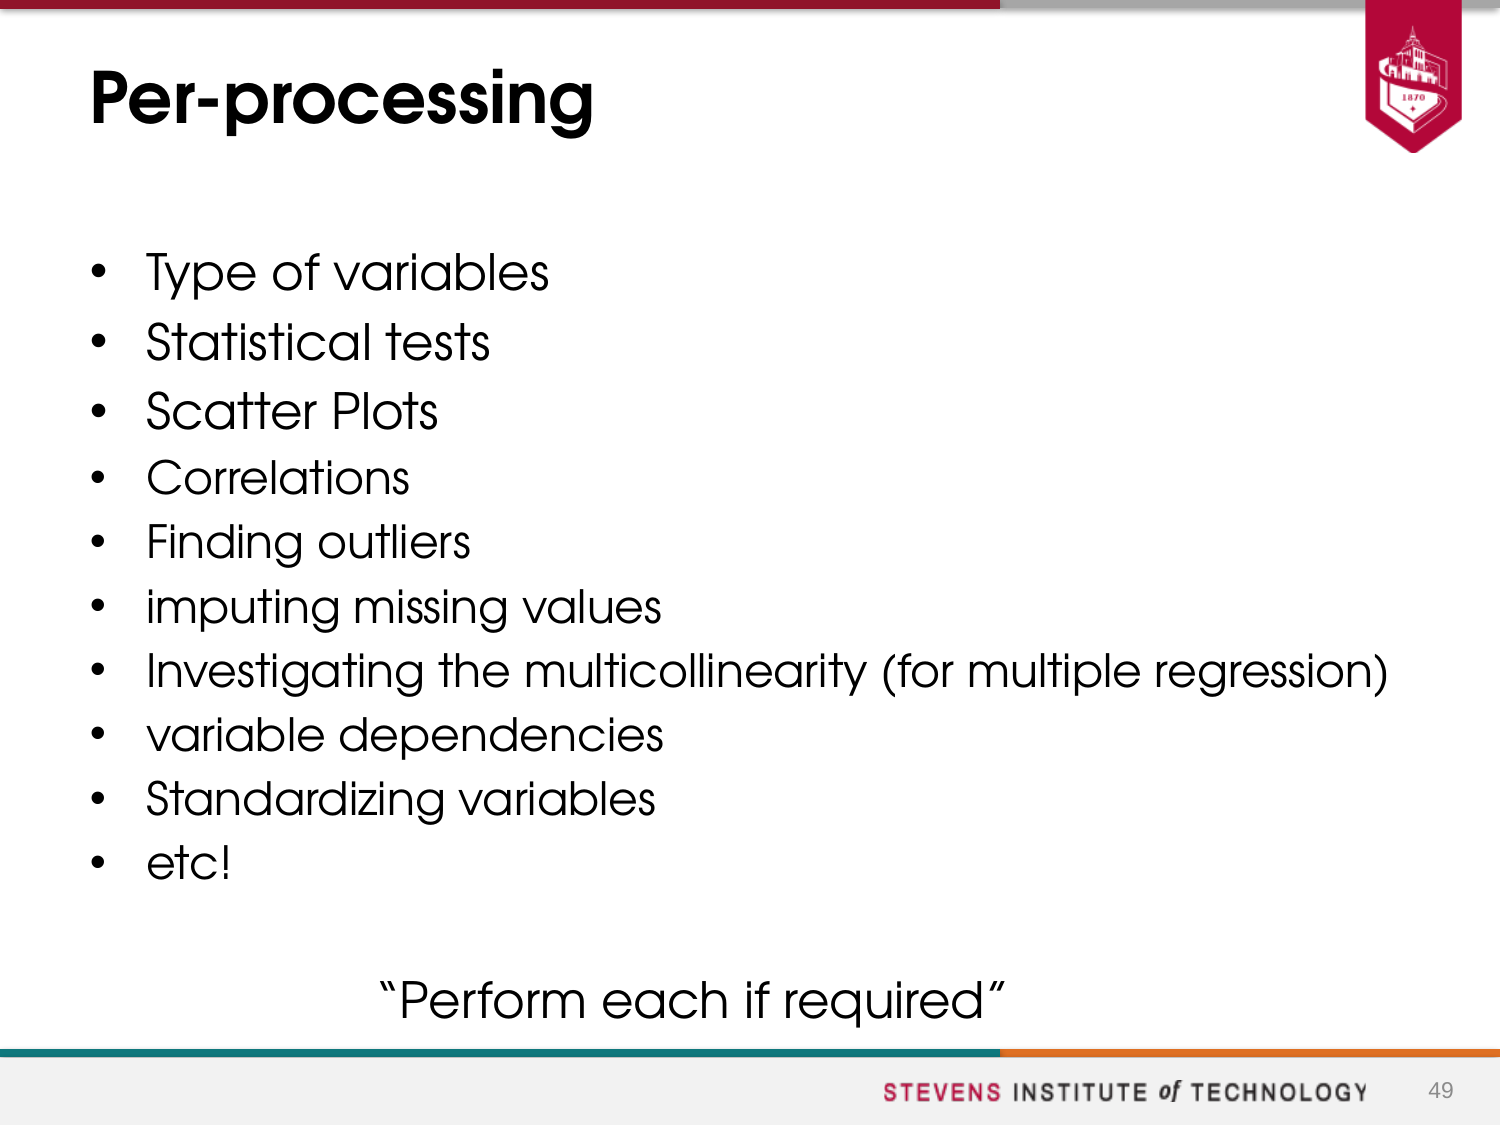

# Per-processing
Type of variables
Statistical tests
Scatter Plots
Correlations
Finding outliers
imputing missing values
Investigating the multicollinearity (for multiple regression)
variable dependencies
Standardizing variables
etc!

“Perform each if required”
49